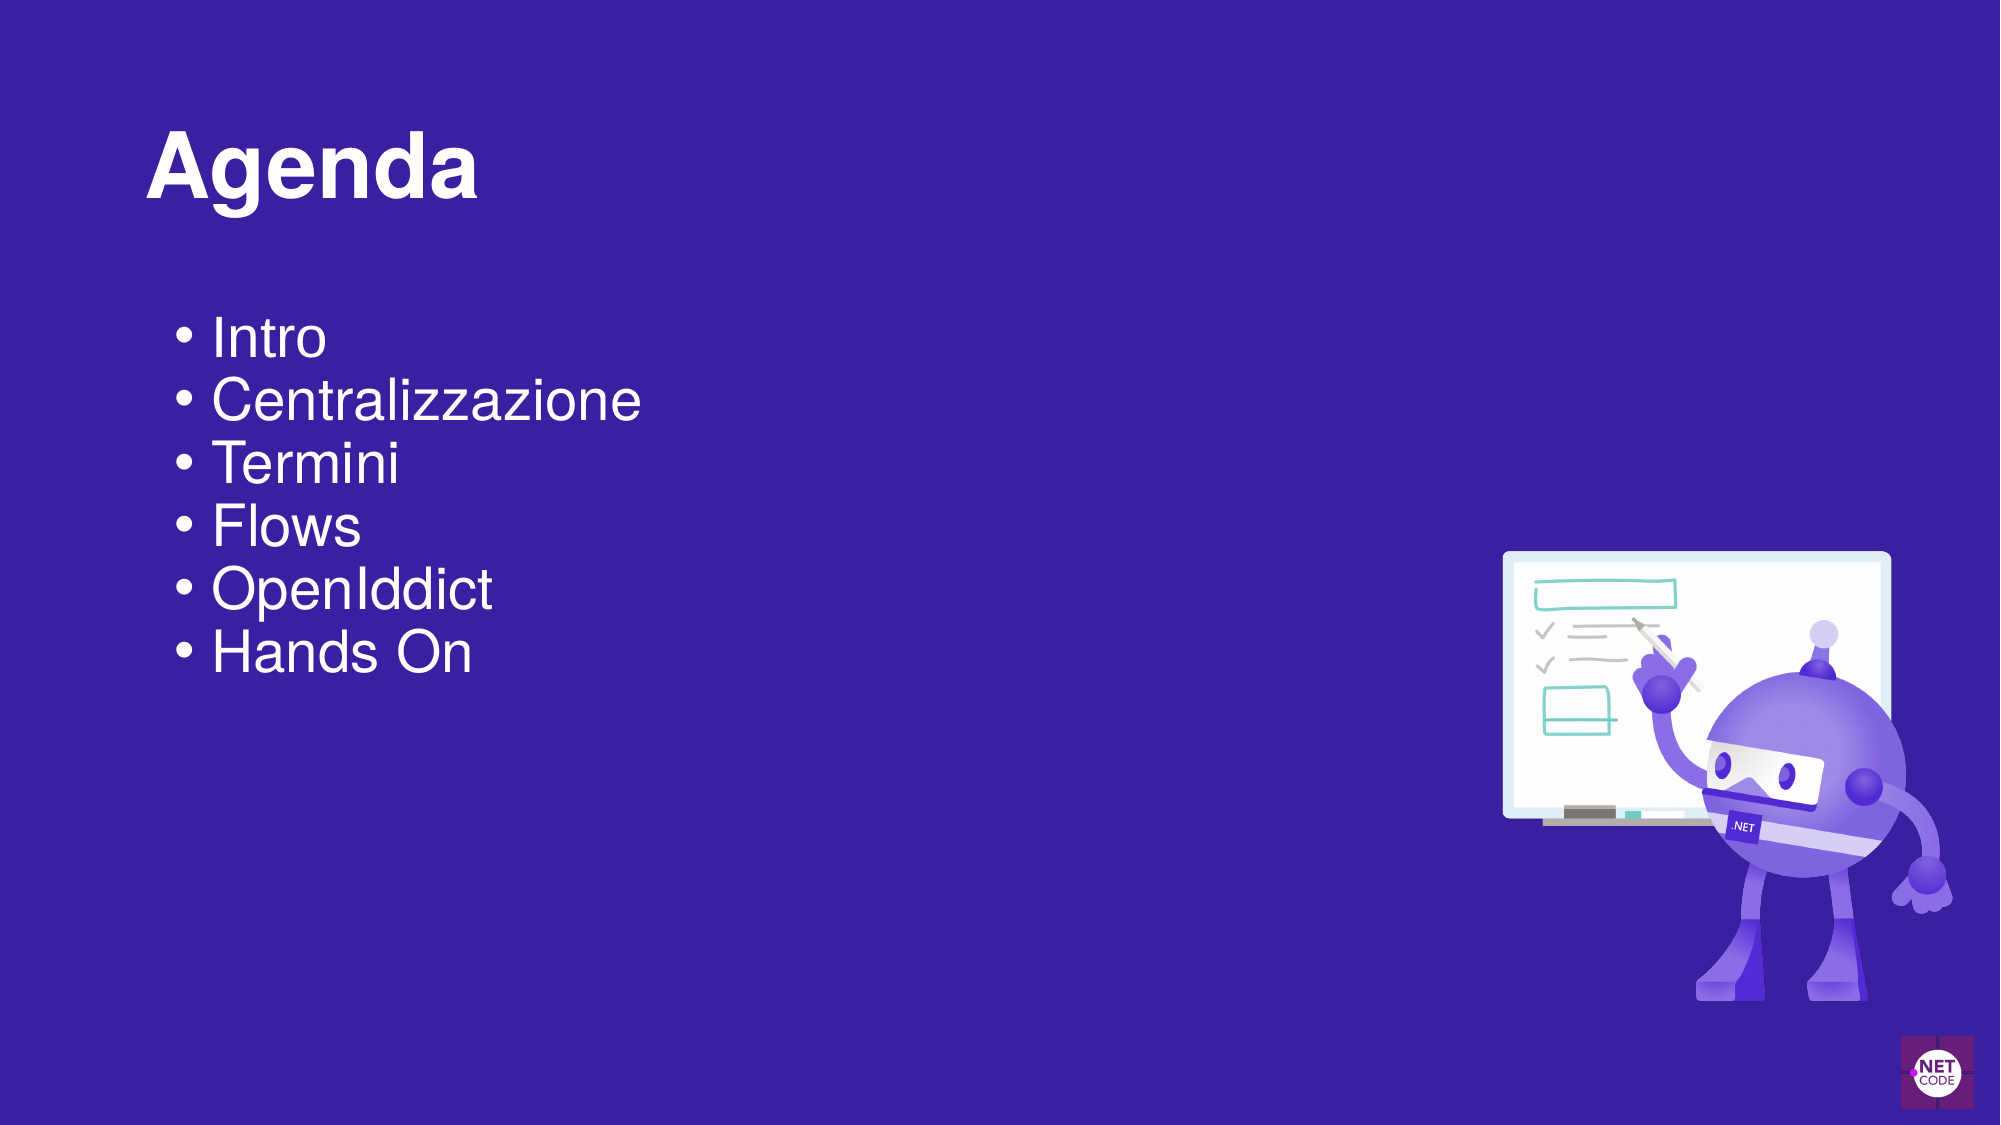

# Agenda
Intro
Centralizzazione
Termini
Flows
OpenIddict
Hands On